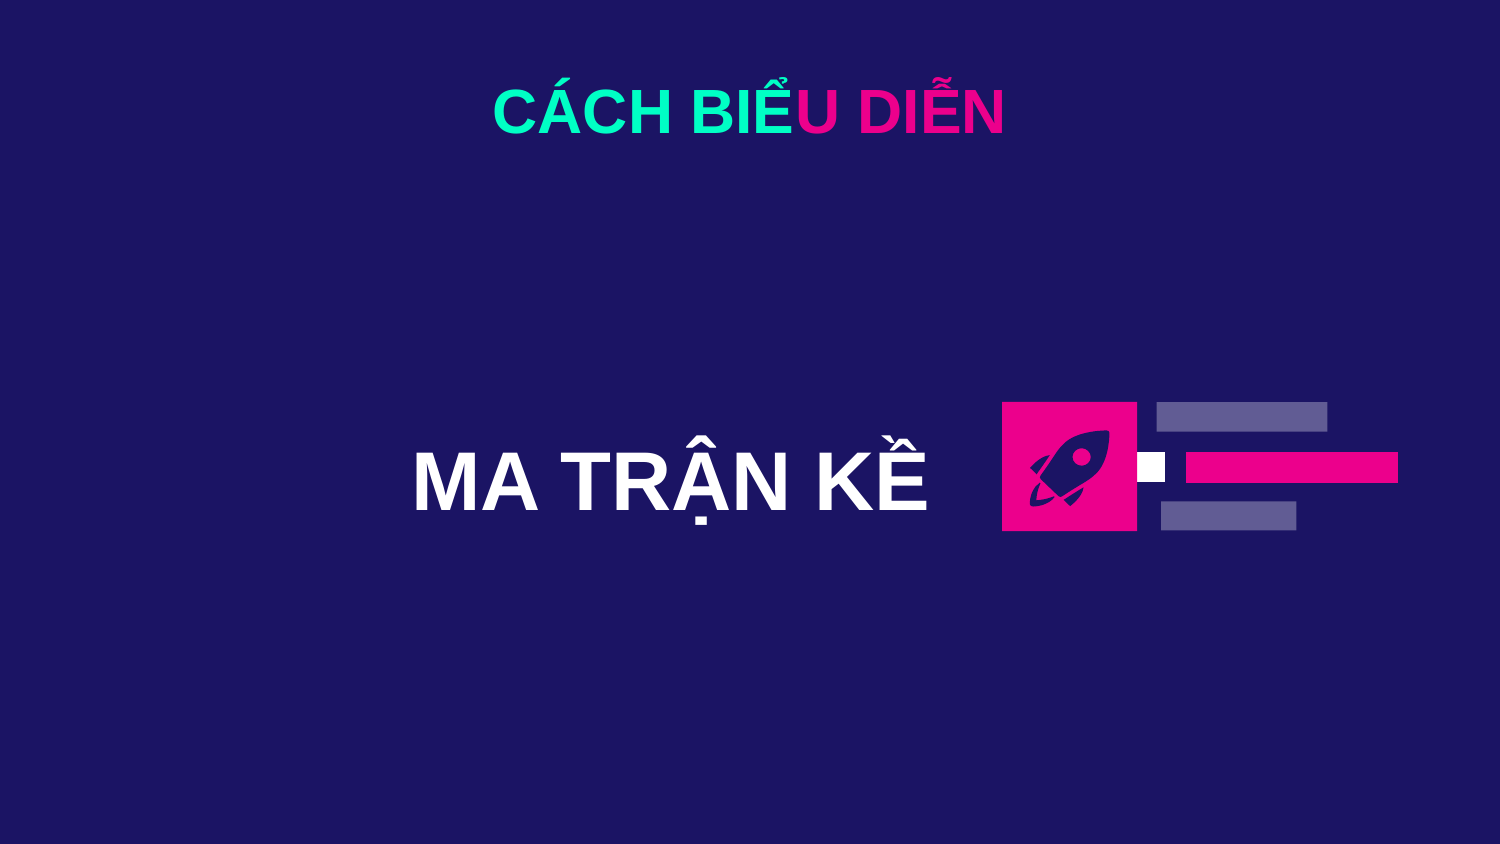

CÁCH BIỂU DIỄN
# MA TRẬN KỀ

MA TRẬN KỀ

DANH SÁCH KỀ